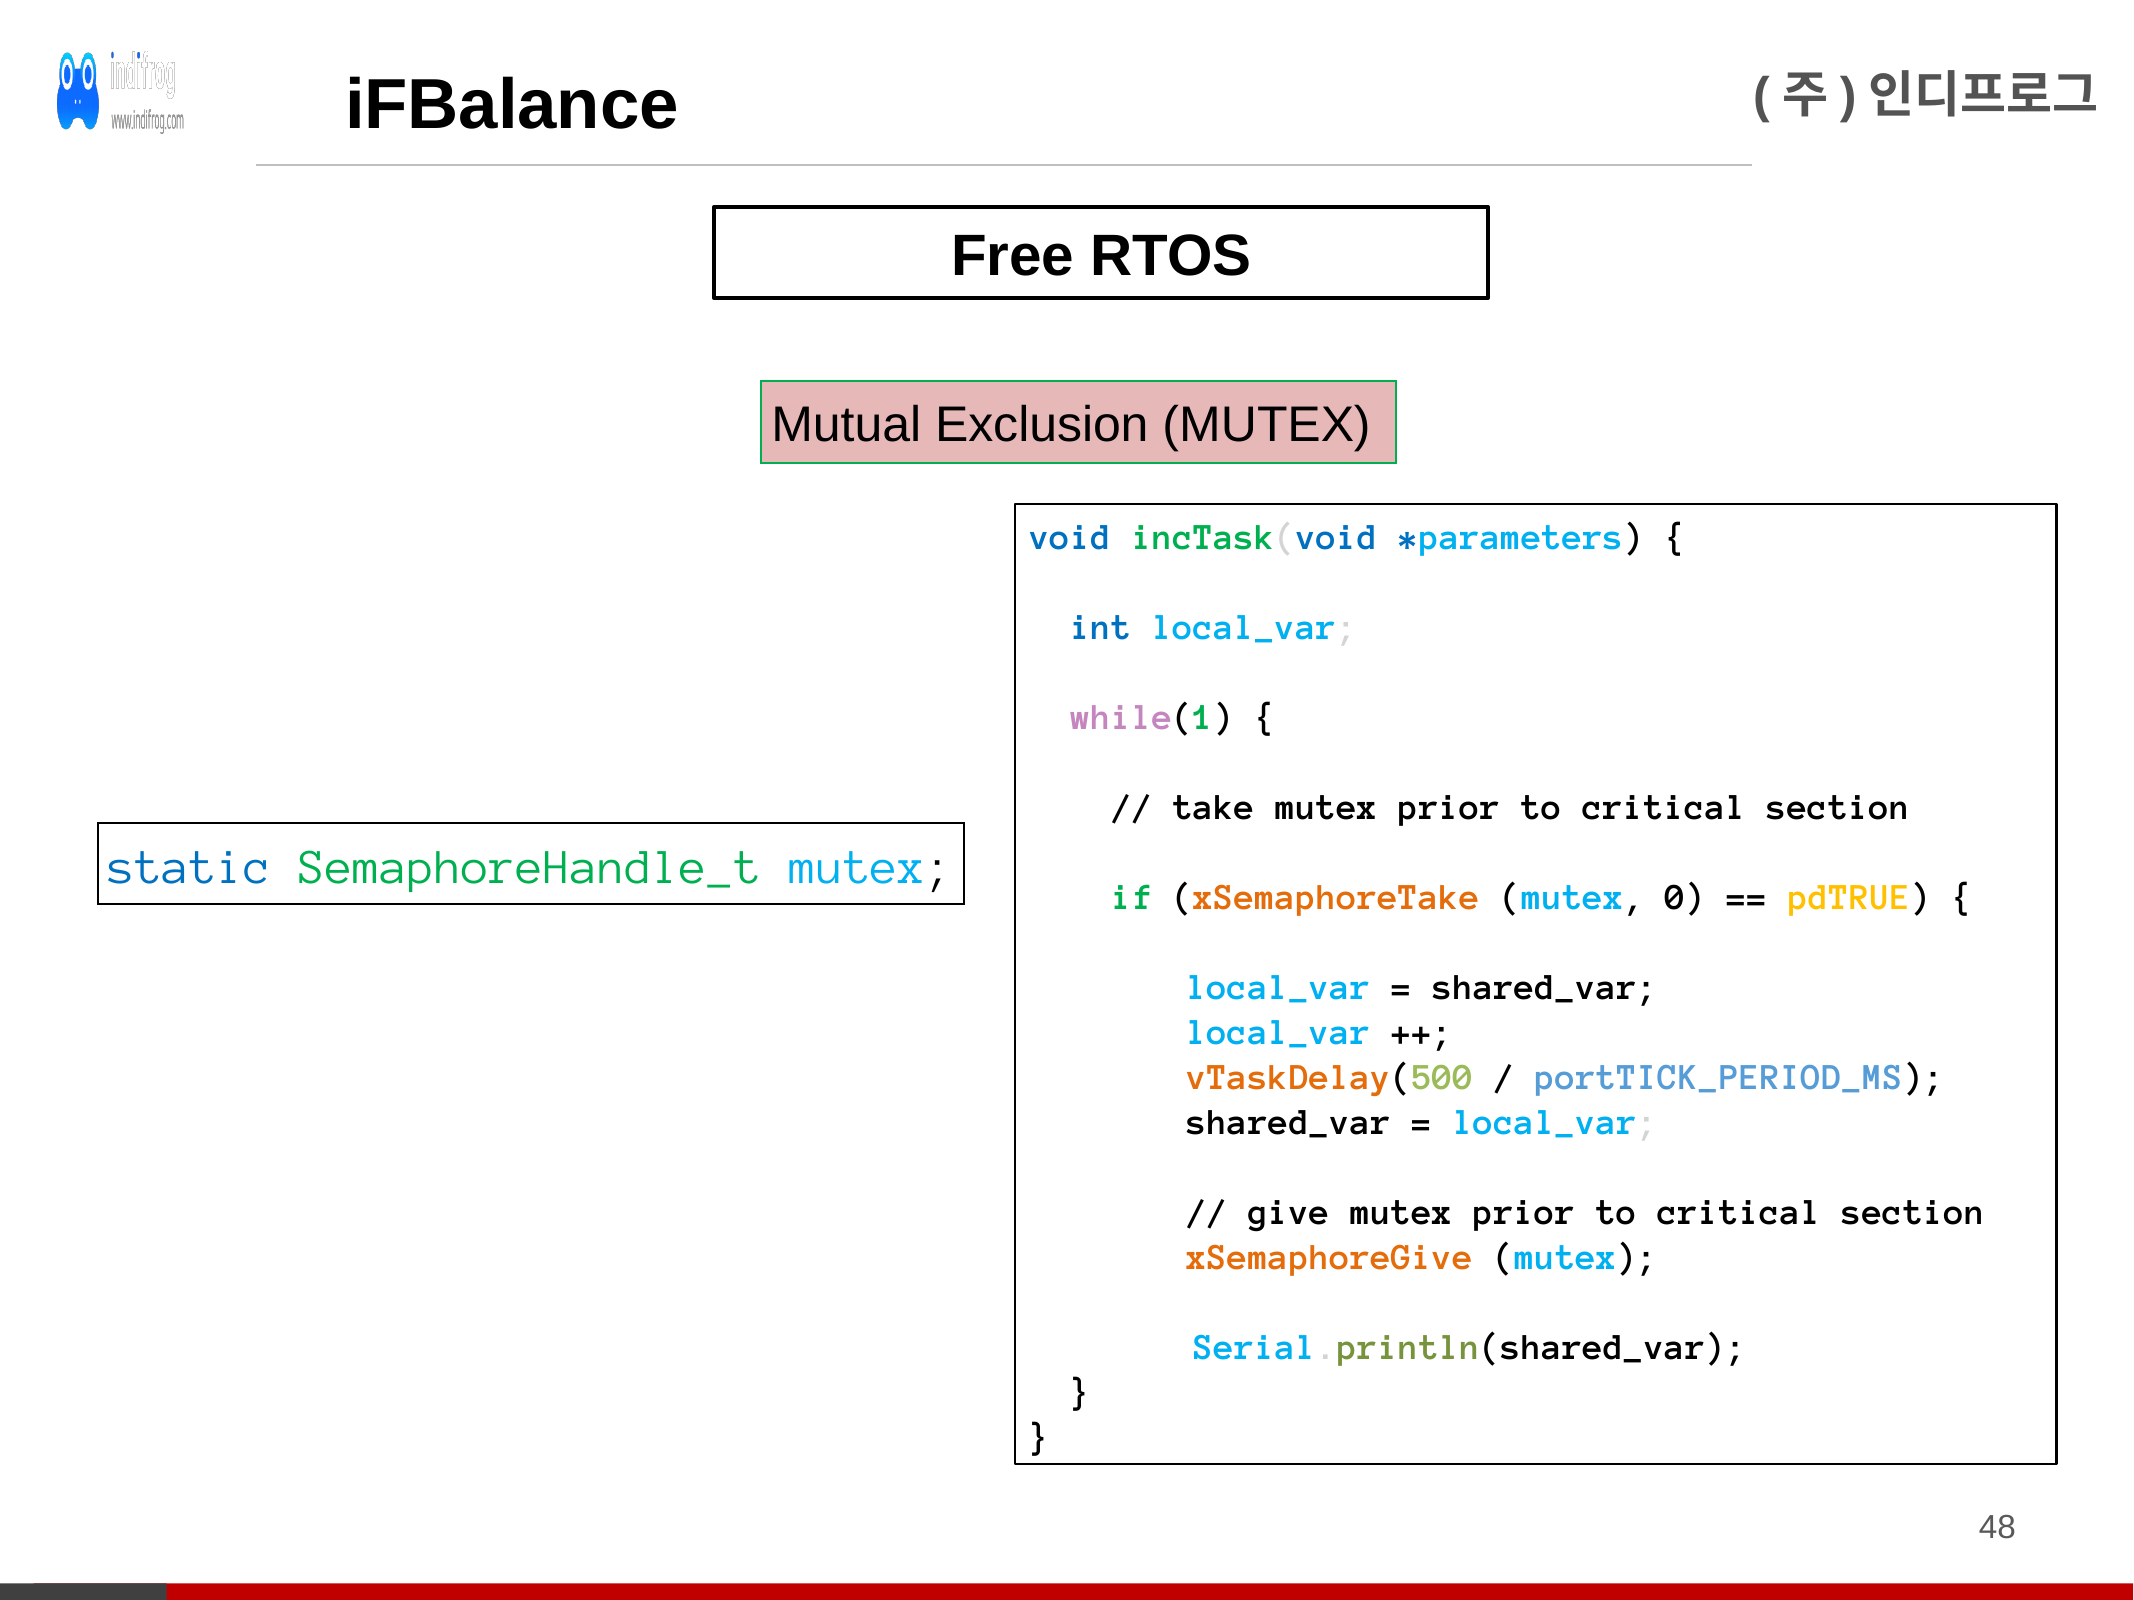

iFBalance
Free RTOS
Mutual Exclusion (MUTEX)
void incTask(void *parameters) {
  int local_var;
  while(1) {
    // take mutex prior to critical section

    if (xSemaphoreTake (mutex, 0) == pdTRUE) {

    local_var = shared_var;
    local_var ++;
    vTaskDelay(500 / portTICK_PERIOD_MS);
    shared_var = local_var;

    // give mutex prior to critical section
    xSemaphoreGive (mutex);
        Serial.println(shared_var);
  }
}
static SemaphoreHandle_t mutex;
48